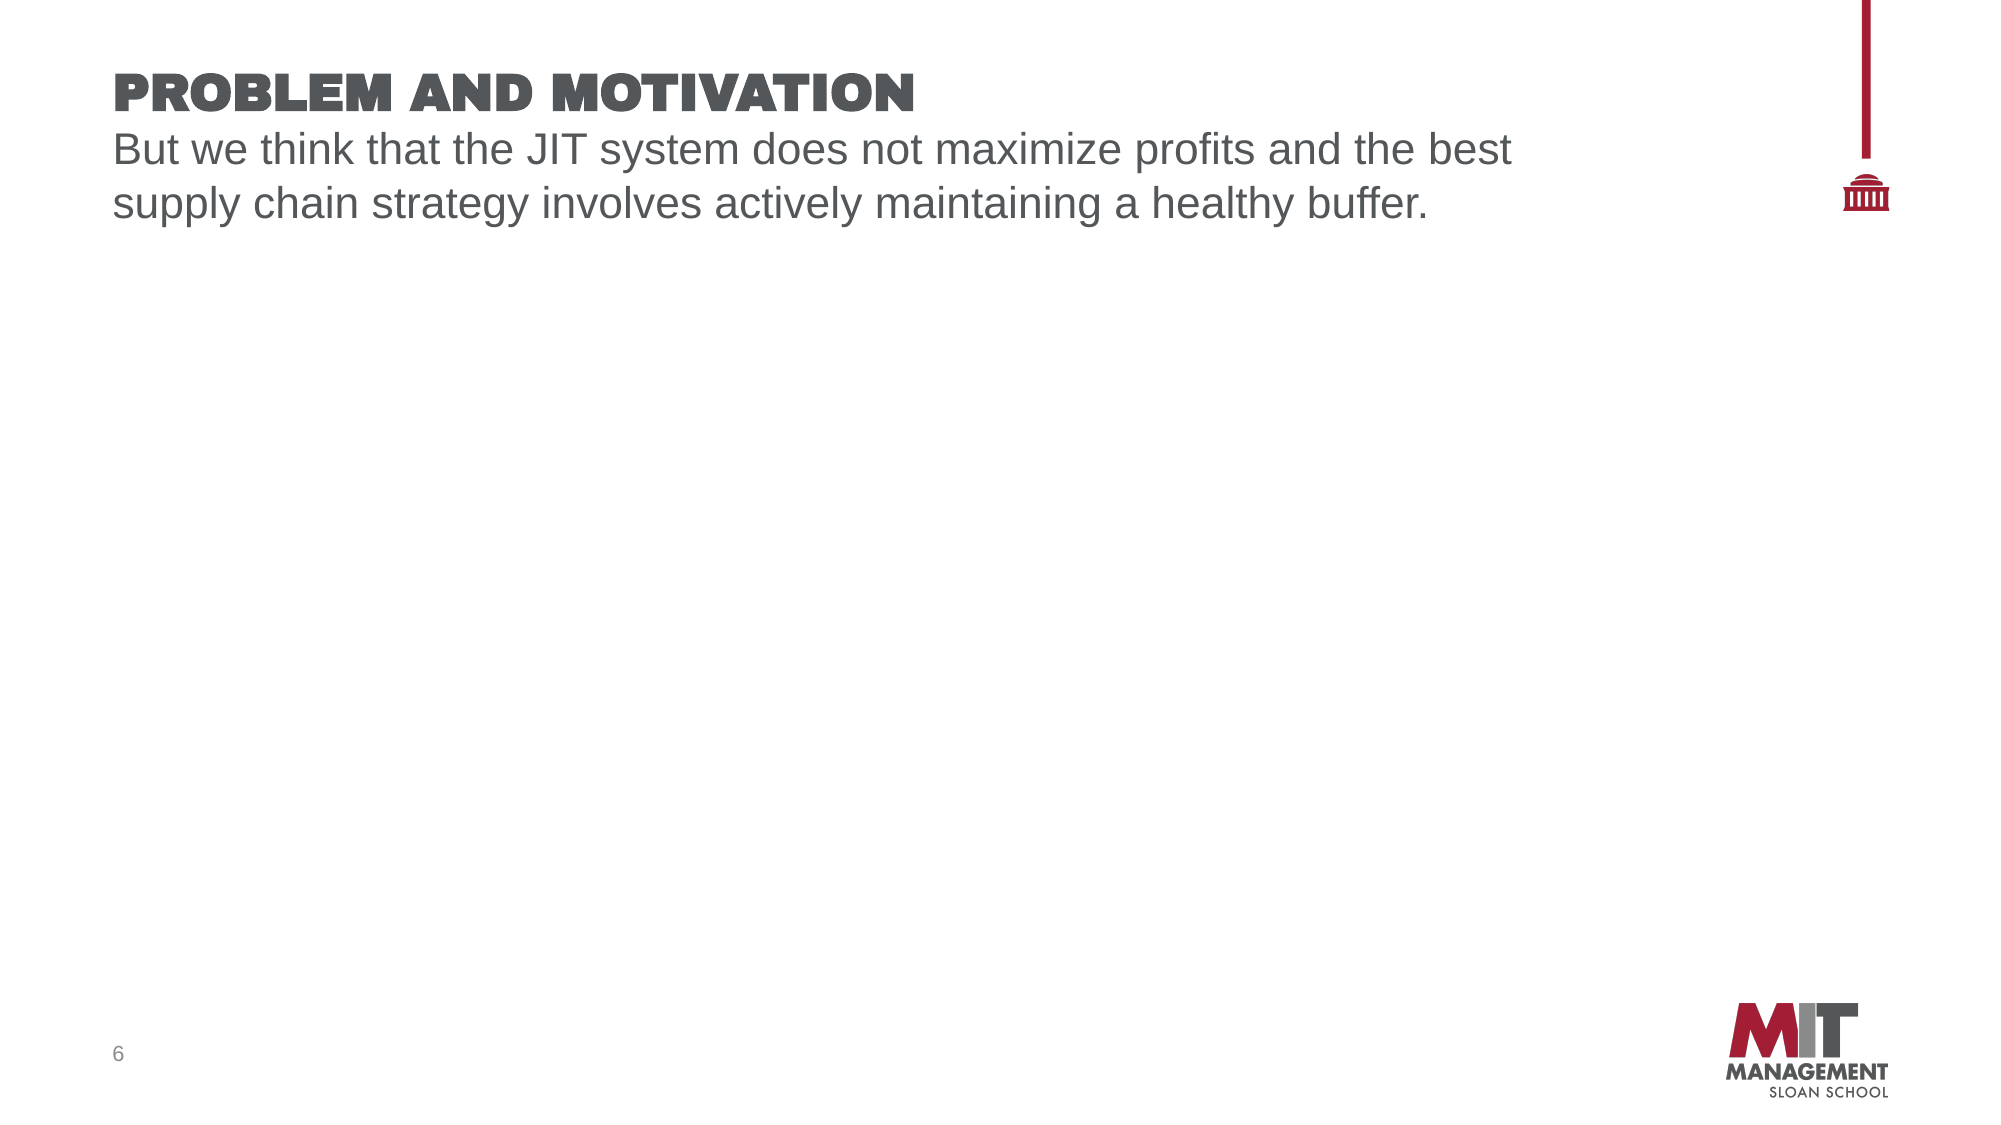

# Problem and motivation But we think that the JIT system does not maximize profits and the best supply chain strategy involves actively maintaining a healthy buffer.
6